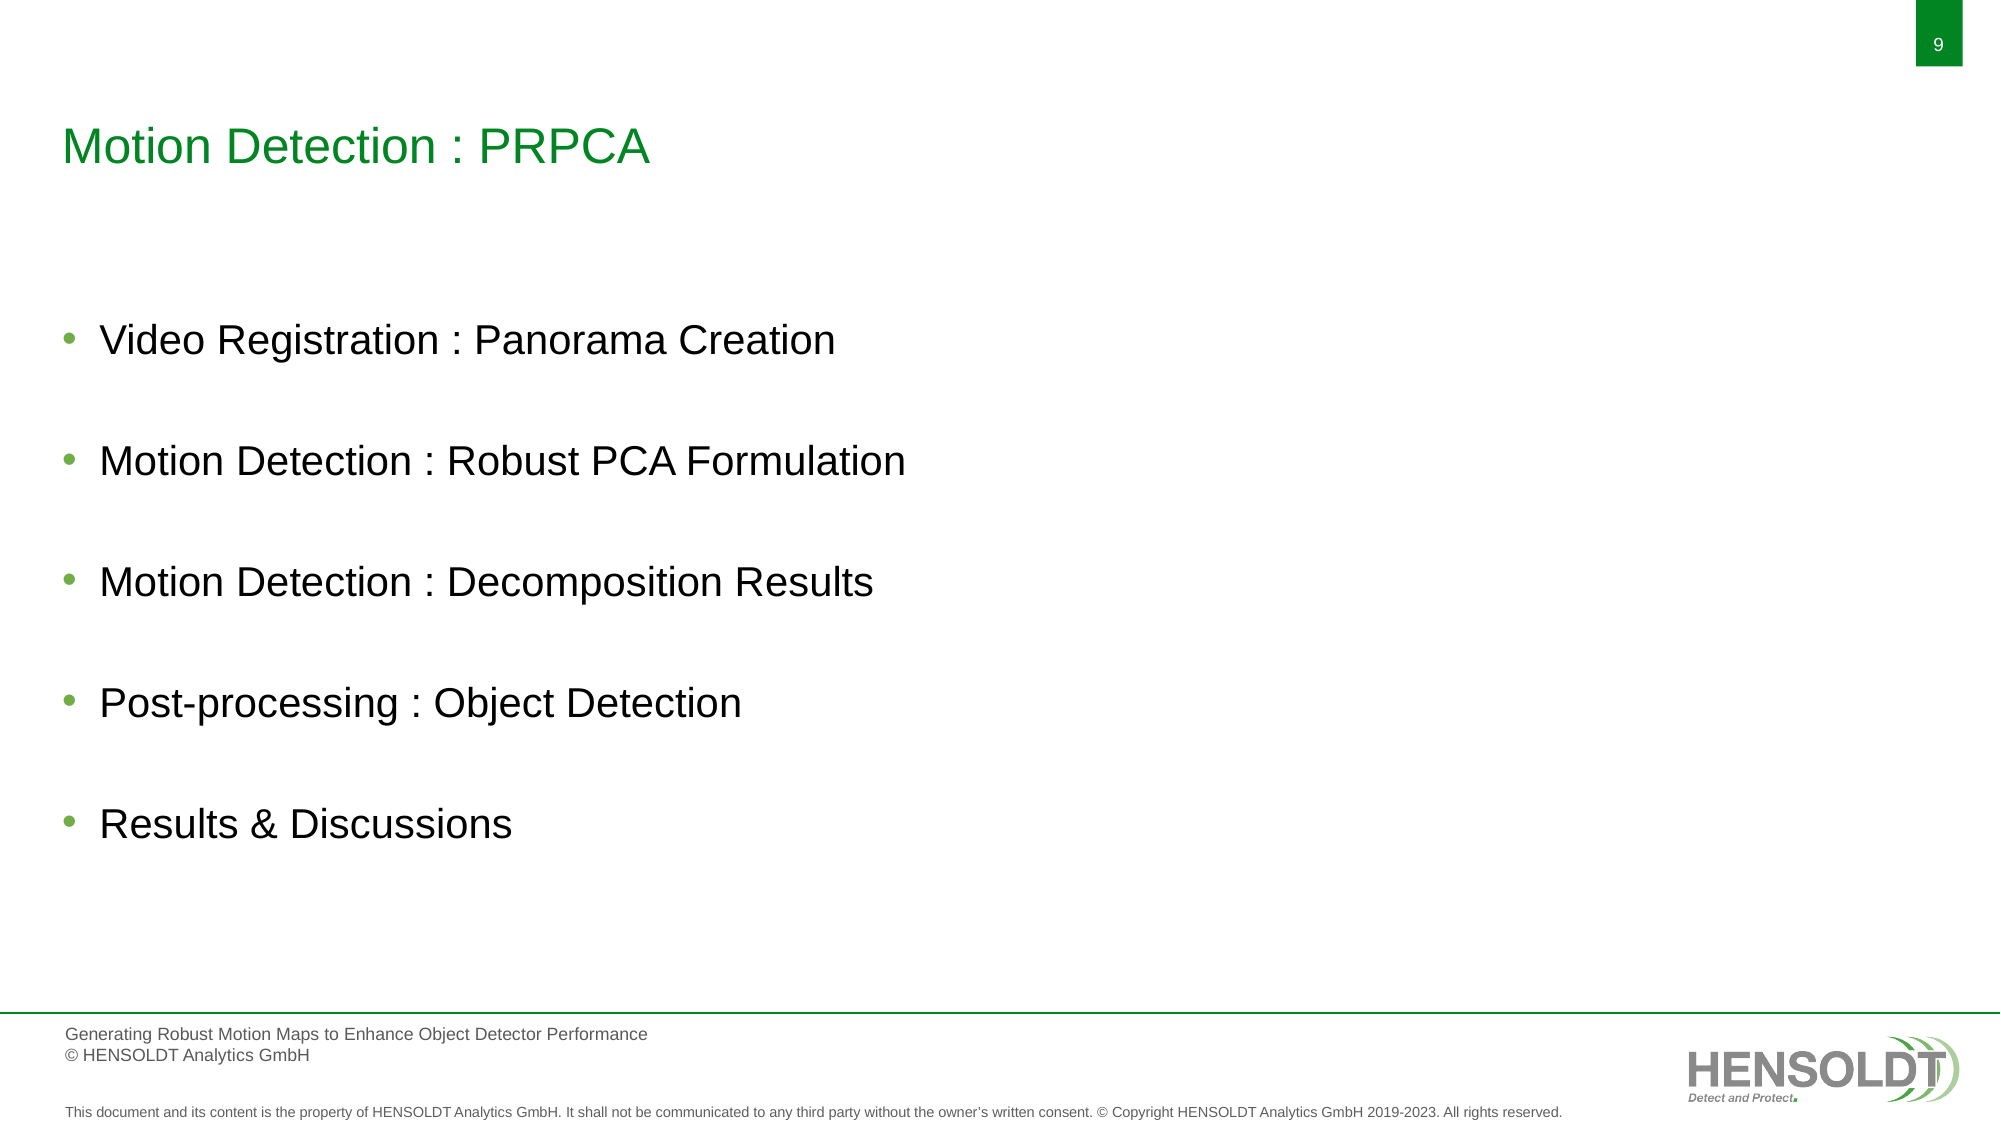

Motion Detection : PRPCA
Video Registration : Panorama Creation
Motion Detection : Robust PCA Formulation
Motion Detection : Decomposition Results
Post-processing : Object Detection
Results & Discussions